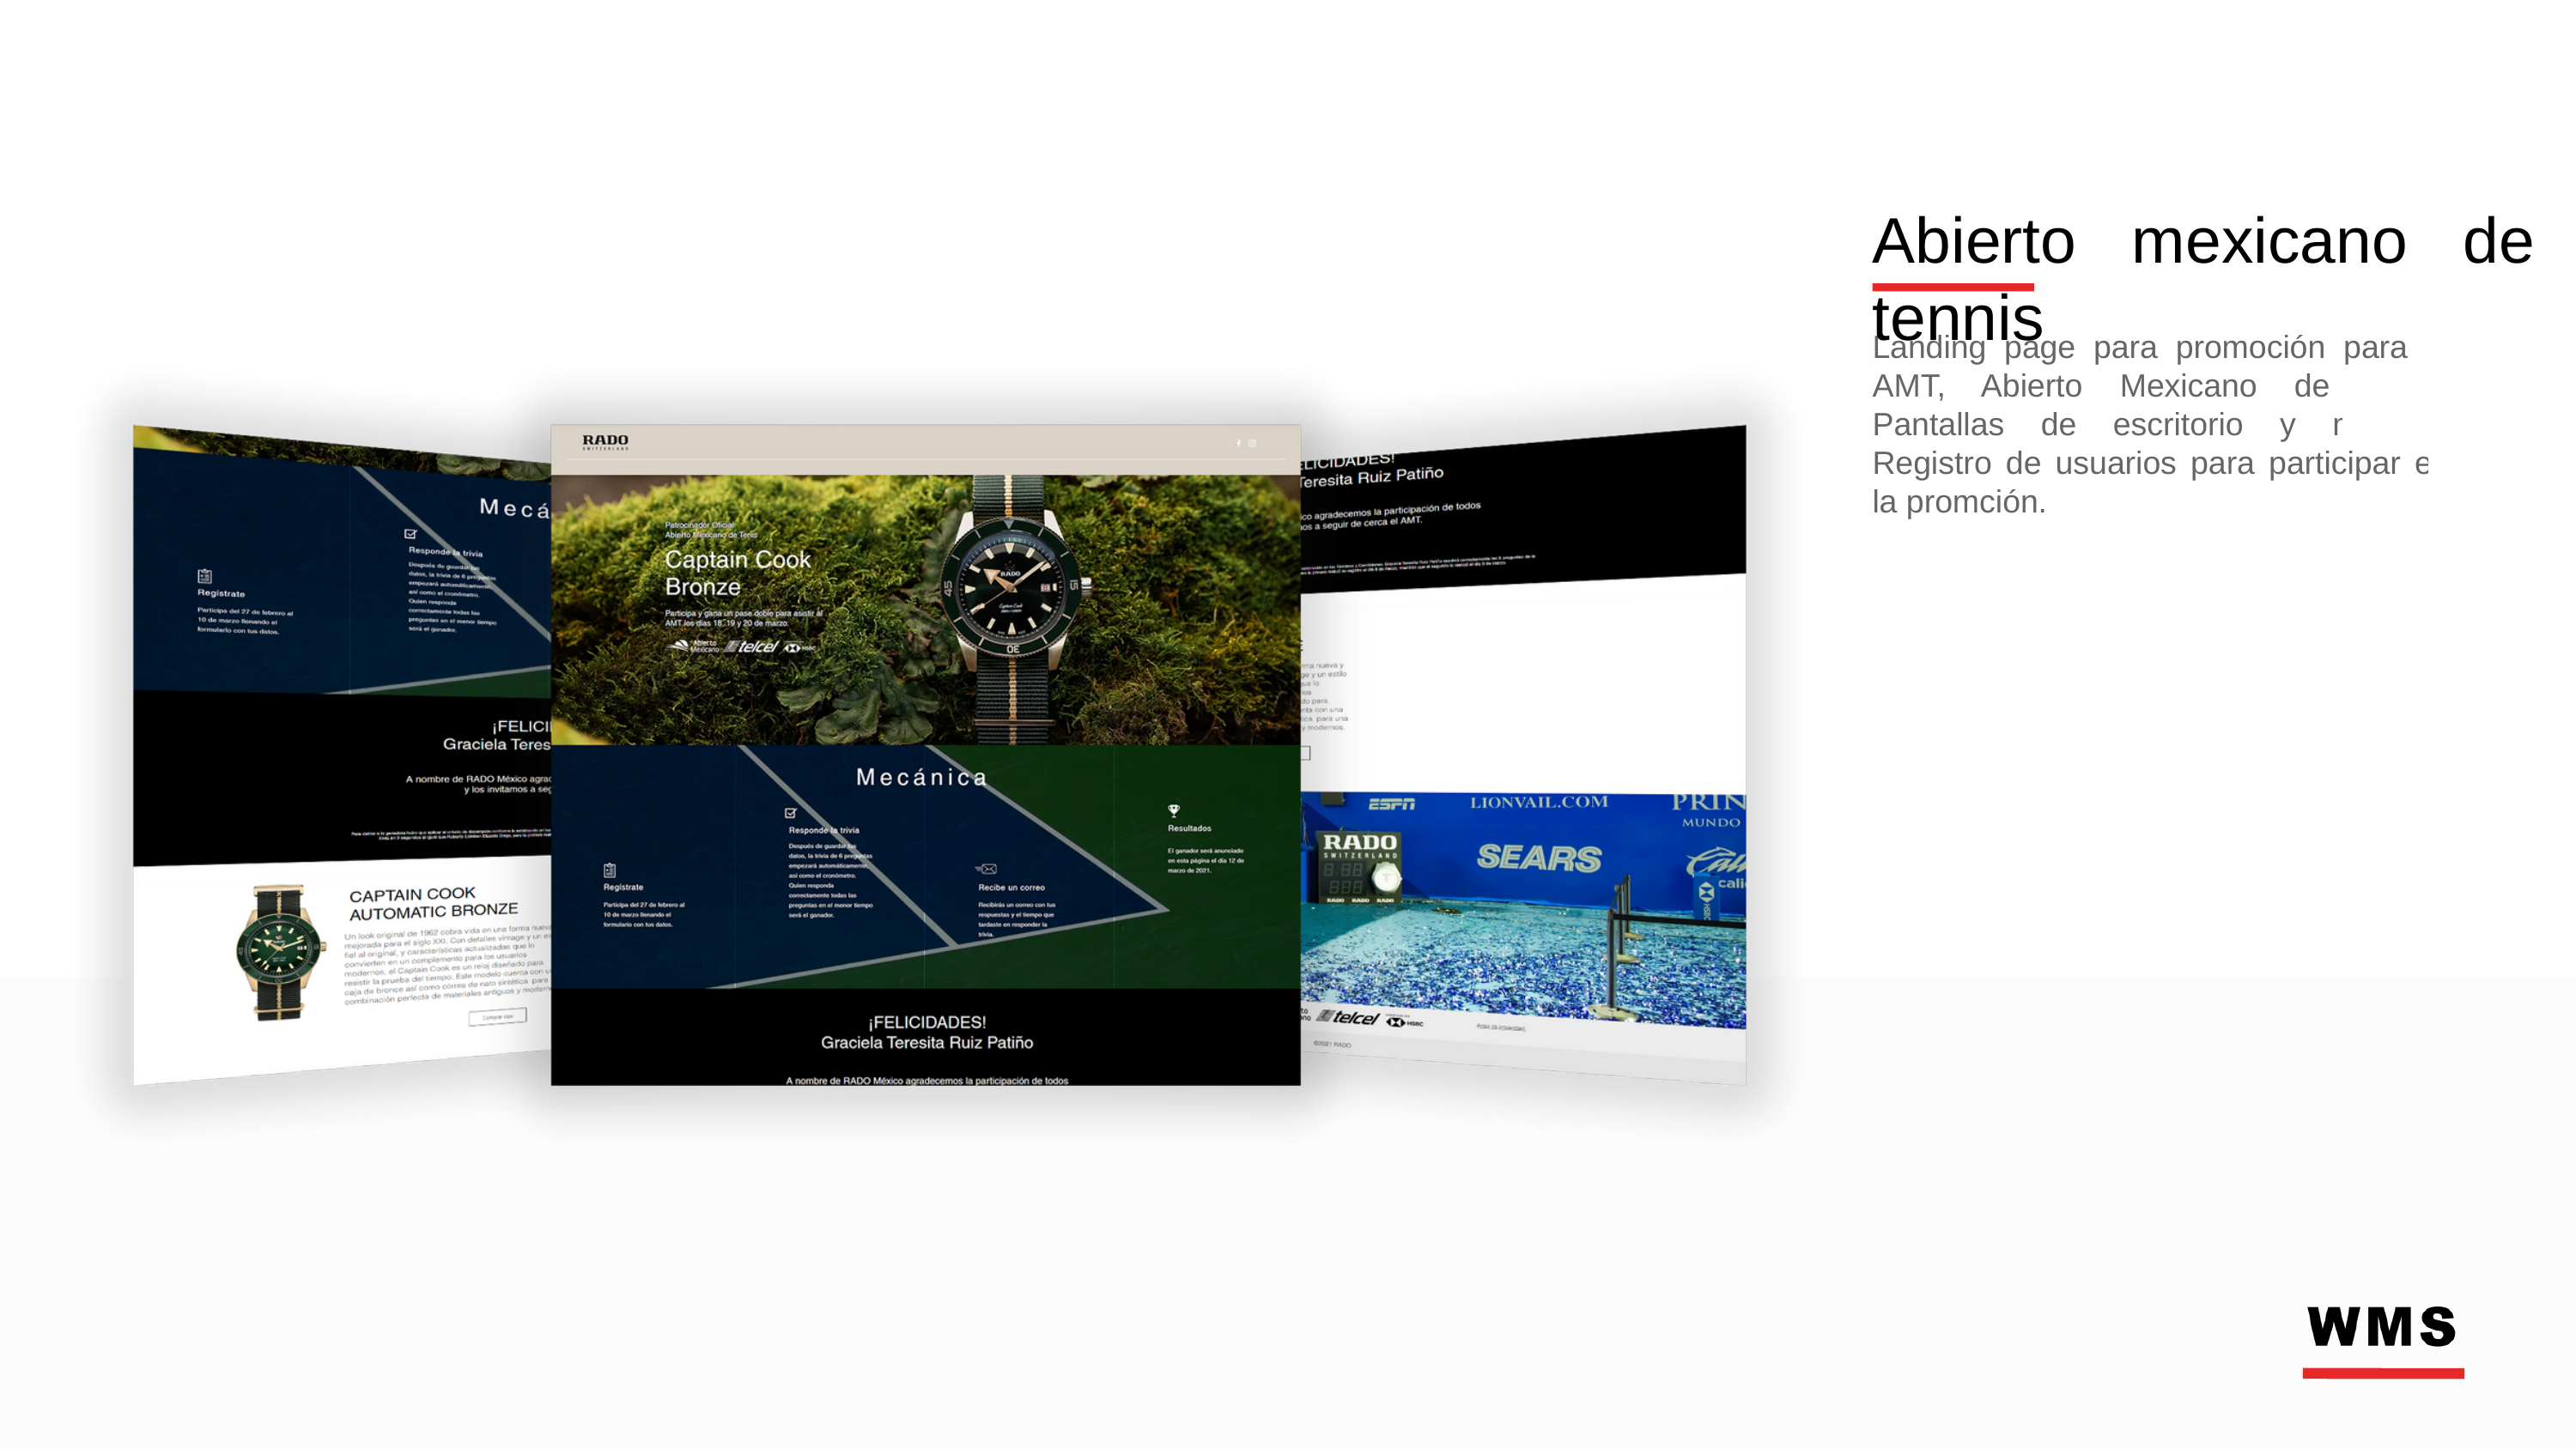

Abierto mexicano de tennis

Landing page para promoción para el AMT, Abierto Mexicano de Tenis. Pantallas de escritorio y móviles. Registro de usuarios para participar en la promción.